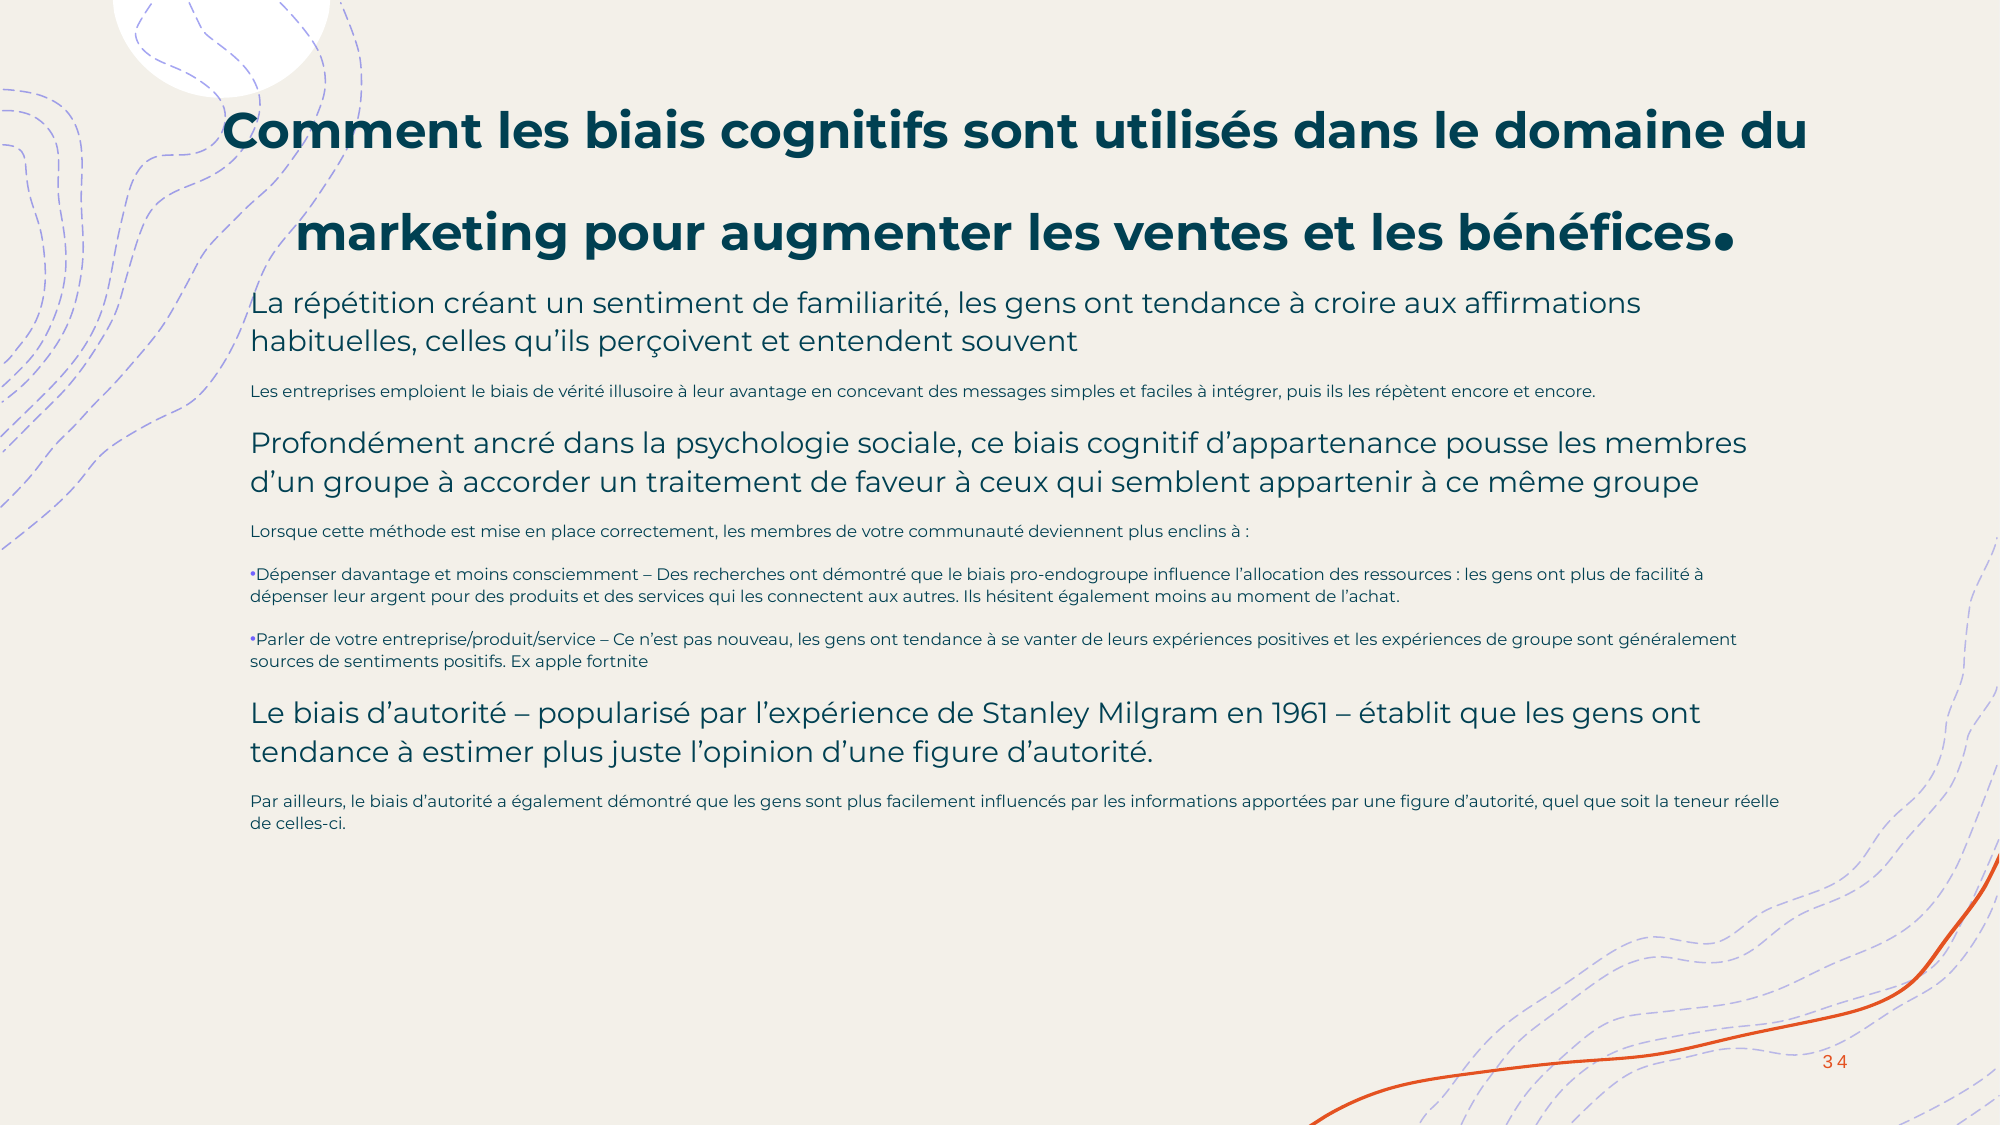

# Comment les biais cognitifs sont utilisés dans le domaine du marketing pour augmenter les ventes et les bénéfices.
La répétition créant un sentiment de familiarité, les gens ont tendance à croire aux affirmations habituelles, celles qu’ils perçoivent et entendent souvent
Les entreprises emploient le biais de vérité illusoire à leur avantage en concevant des messages simples et faciles à intégrer, puis ils les répètent encore et encore.
Profondément ancré dans la psychologie sociale, ce biais cognitif d’appartenance pousse les membres d’un groupe à accorder un traitement de faveur à ceux qui semblent appartenir à ce même groupe
Lorsque cette méthode est mise en place correctement, les membres de votre communauté deviennent plus enclins à :
Dépenser davantage et moins consciemment – Des recherches ont démontré que le biais pro-endogroupe influence l’allocation des ressources : les gens ont plus de facilité à dépenser leur argent pour des produits et des services qui les connectent aux autres. Ils hésitent également moins au moment de l’achat.
Parler de votre entreprise/produit/service – Ce n’est pas nouveau, les gens ont tendance à se vanter de leurs expériences positives et les expériences de groupe sont généralement sources de sentiments positifs. Ex apple fortnite
Le biais d’autorité – popularisé par l’expérience de Stanley Milgram en 1961 – établit que les gens ont tendance à estimer plus juste l’opinion d’une figure d’autorité.
Par ailleurs, le biais d’autorité a également démontré que les gens sont plus facilement influencés par les informations apportées par une figure d’autorité, quel que soit la teneur réelle de celles-ci.

34